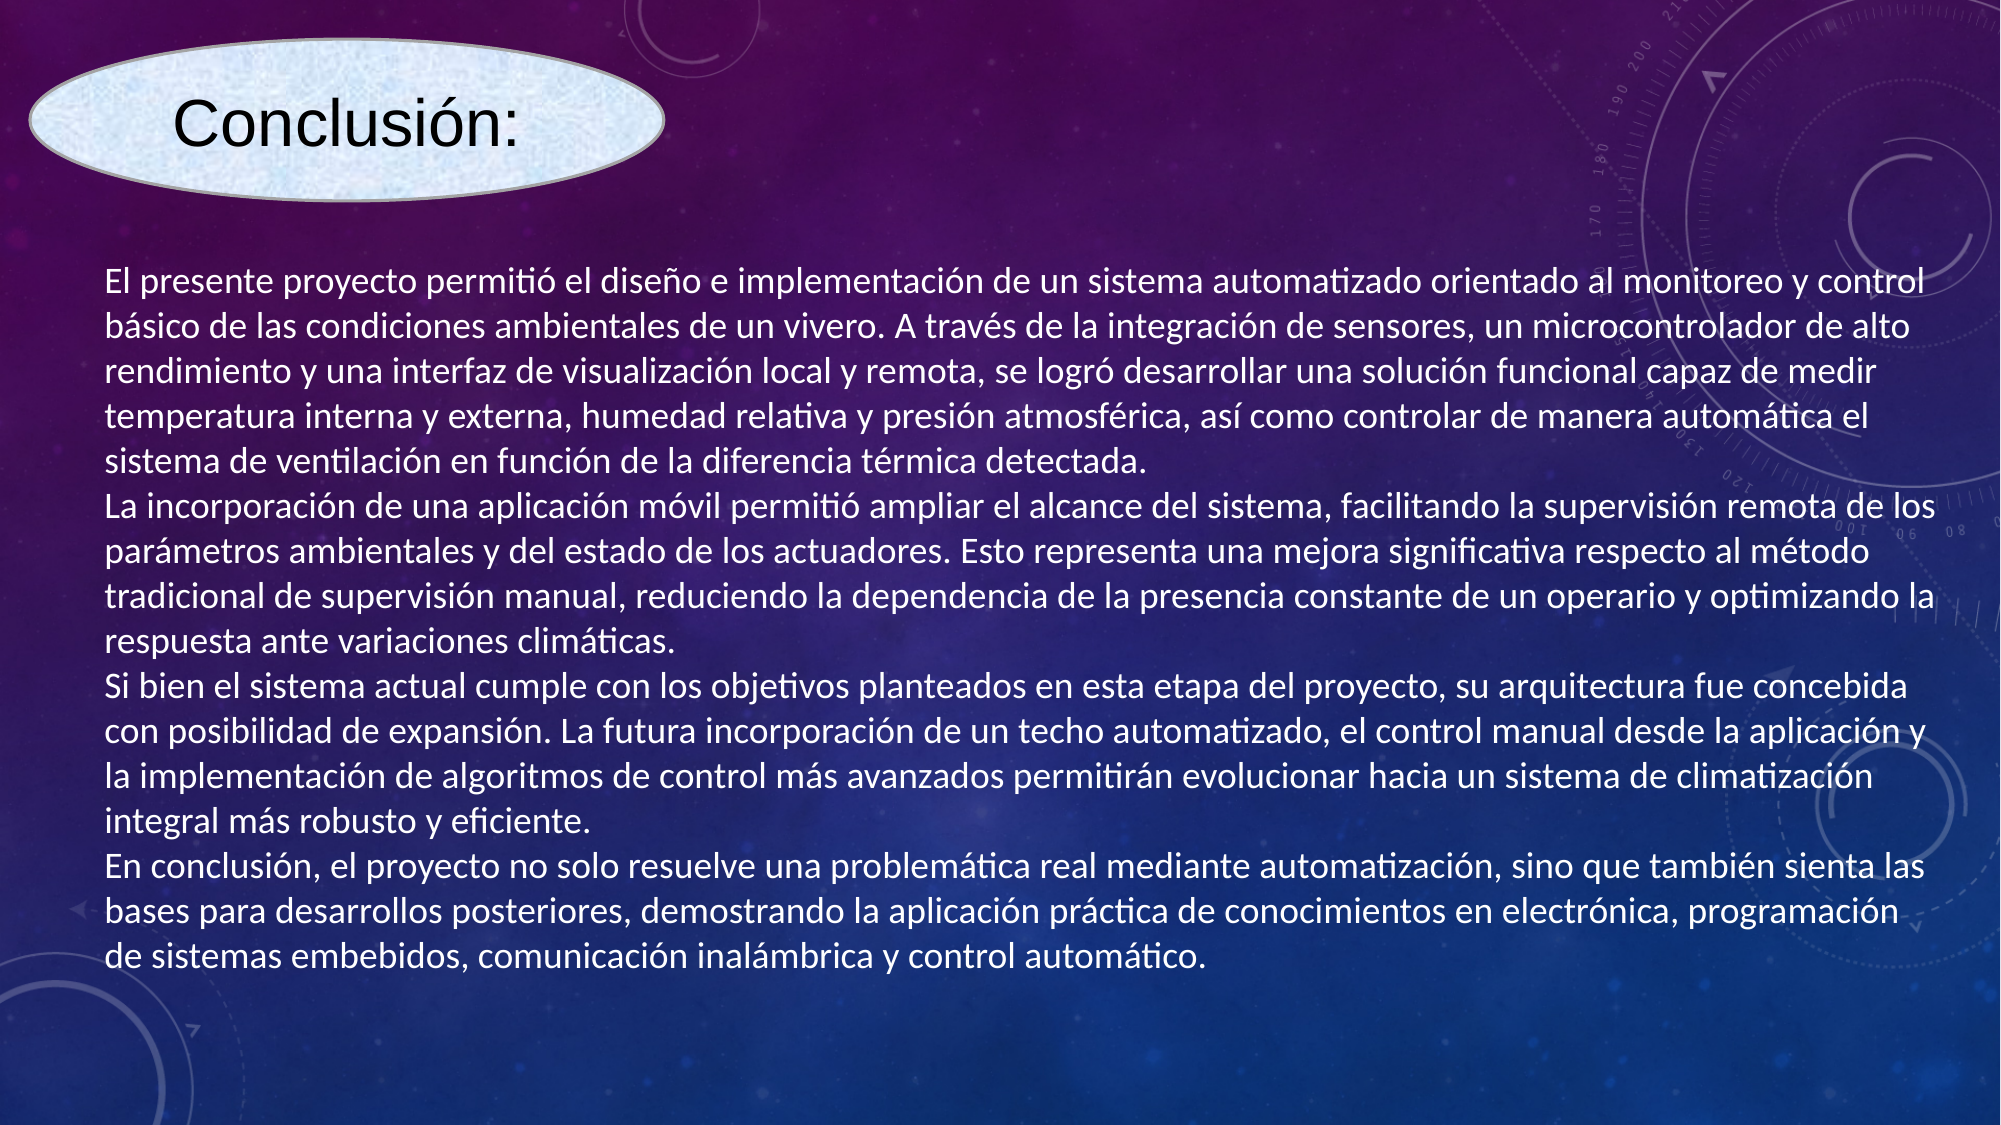

Conclusión:
El presente proyecto permitió el diseño e implementación de un sistema automatizado orientado al monitoreo y control básico de las condiciones ambientales de un vivero. A través de la integración de sensores, un microcontrolador de alto rendimiento y una interfaz de visualización local y remota, se logró desarrollar una solución funcional capaz de medir temperatura interna y externa, humedad relativa y presión atmosférica, así como controlar de manera automática el sistema de ventilación en función de la diferencia térmica detectada.
La incorporación de una aplicación móvil permitió ampliar el alcance del sistema, facilitando la supervisión remota de los parámetros ambientales y del estado de los actuadores. Esto representa una mejora significativa respecto al método tradicional de supervisión manual, reduciendo la dependencia de la presencia constante de un operario y optimizando la respuesta ante variaciones climáticas.
Si bien el sistema actual cumple con los objetivos planteados en esta etapa del proyecto, su arquitectura fue concebida con posibilidad de expansión. La futura incorporación de un techo automatizado, el control manual desde la aplicación y la implementación de algoritmos de control más avanzados permitirán evolucionar hacia un sistema de climatización integral más robusto y eficiente.
En conclusión, el proyecto no solo resuelve una problemática real mediante automatización, sino que también sienta las bases para desarrollos posteriores, demostrando la aplicación práctica de conocimientos en electrónica, programación de sistemas embebidos, comunicación inalámbrica y control automático.